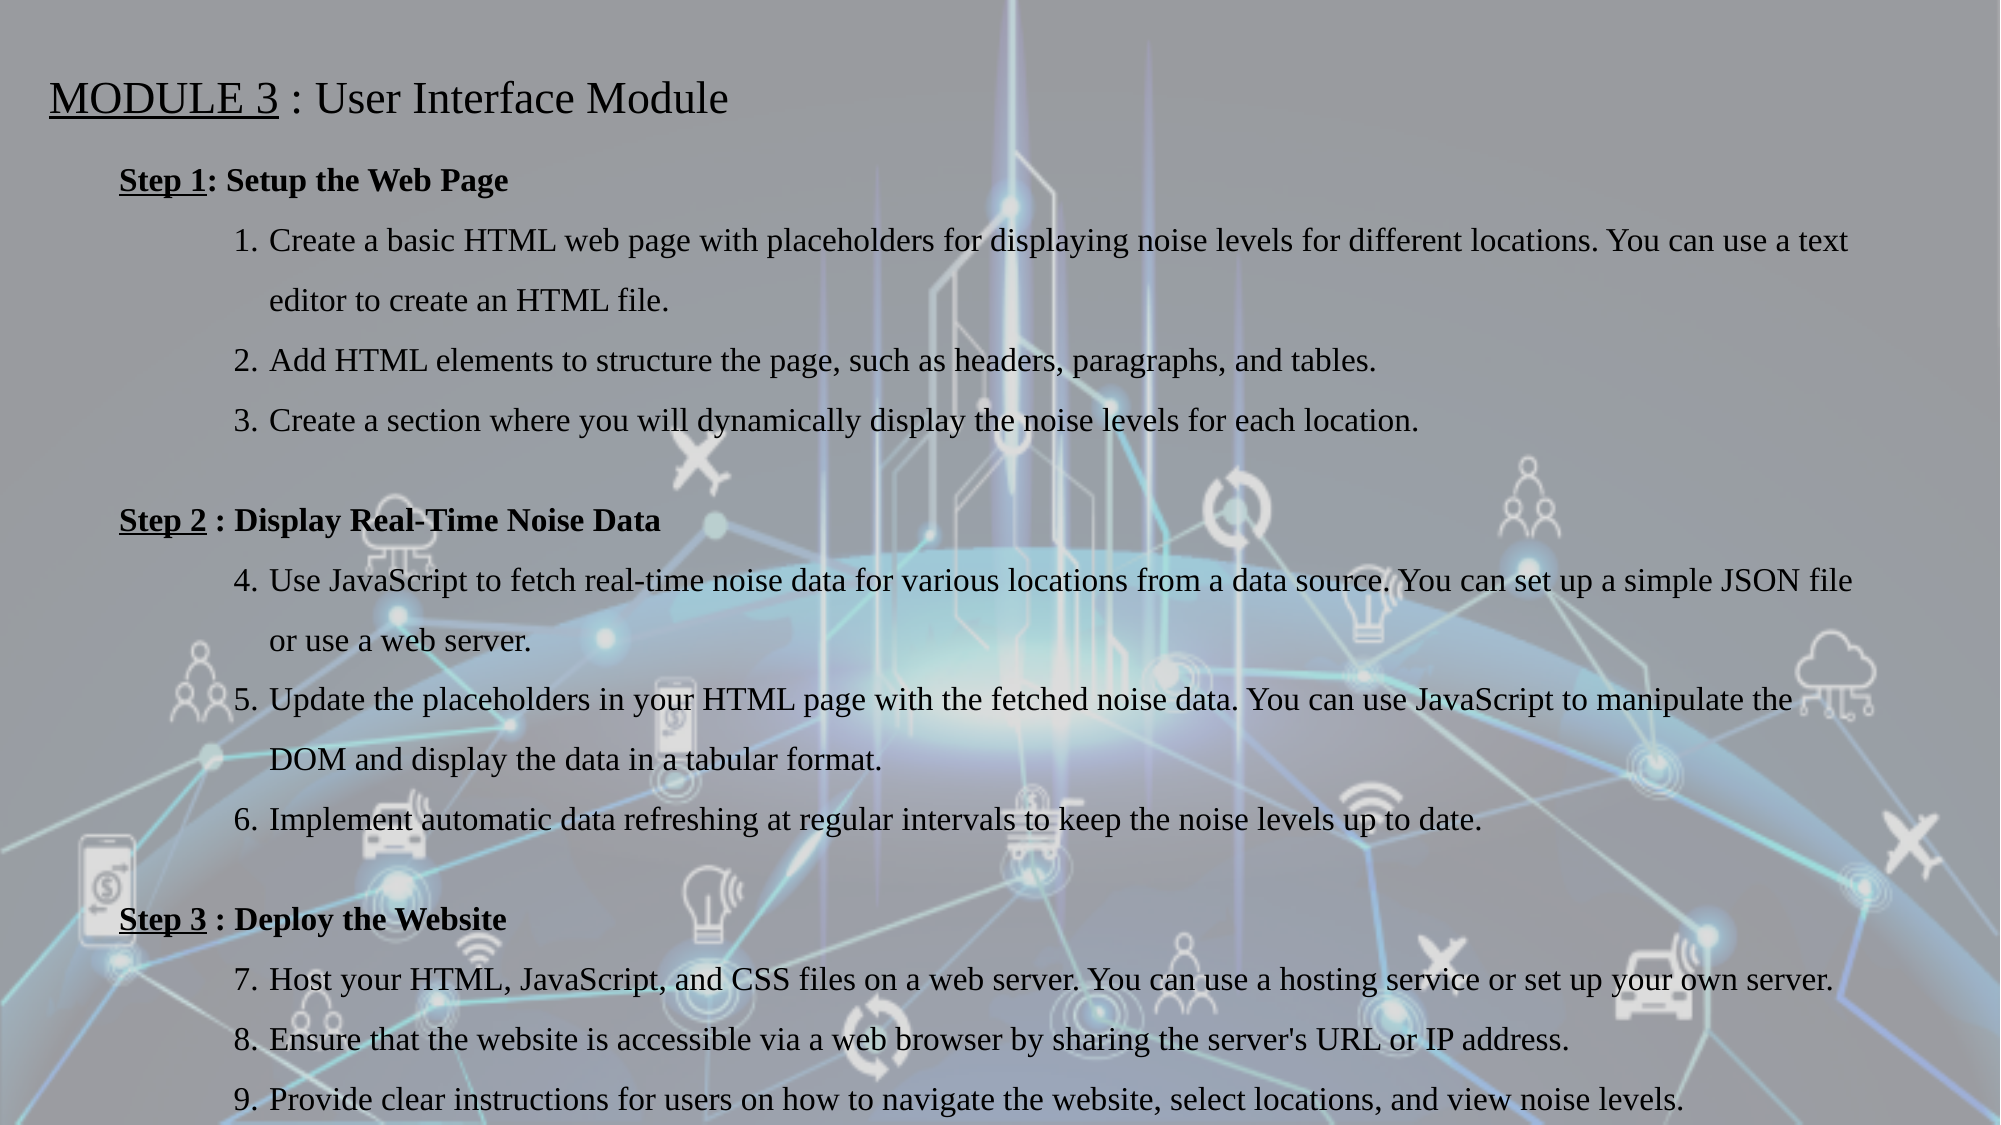

MODULE 3 : User Interface Module
Step 1: Setup the Web Page
Create a basic HTML web page with placeholders for displaying noise levels for different locations. You can use a text editor to create an HTML file.
Add HTML elements to structure the page, such as headers, paragraphs, and tables.
Create a section where you will dynamically display the noise levels for each location.

Step 2 : Display Real-Time Noise Data
Use JavaScript to fetch real-time noise data for various locations from a data source. You can set up a simple JSON file or use a web server.
Update the placeholders in your HTML page with the fetched noise data. You can use JavaScript to manipulate the DOM and display the data in a tabular format.
Implement automatic data refreshing at regular intervals to keep the noise levels up to date.

Step 3 : Deploy the Website
Host your HTML, JavaScript, and CSS files on a web server. You can use a hosting service or set up your own server.
Ensure that the website is accessible via a web browser by sharing the server's URL or IP address.
Provide clear instructions for users on how to navigate the website, select locations, and view noise levels.